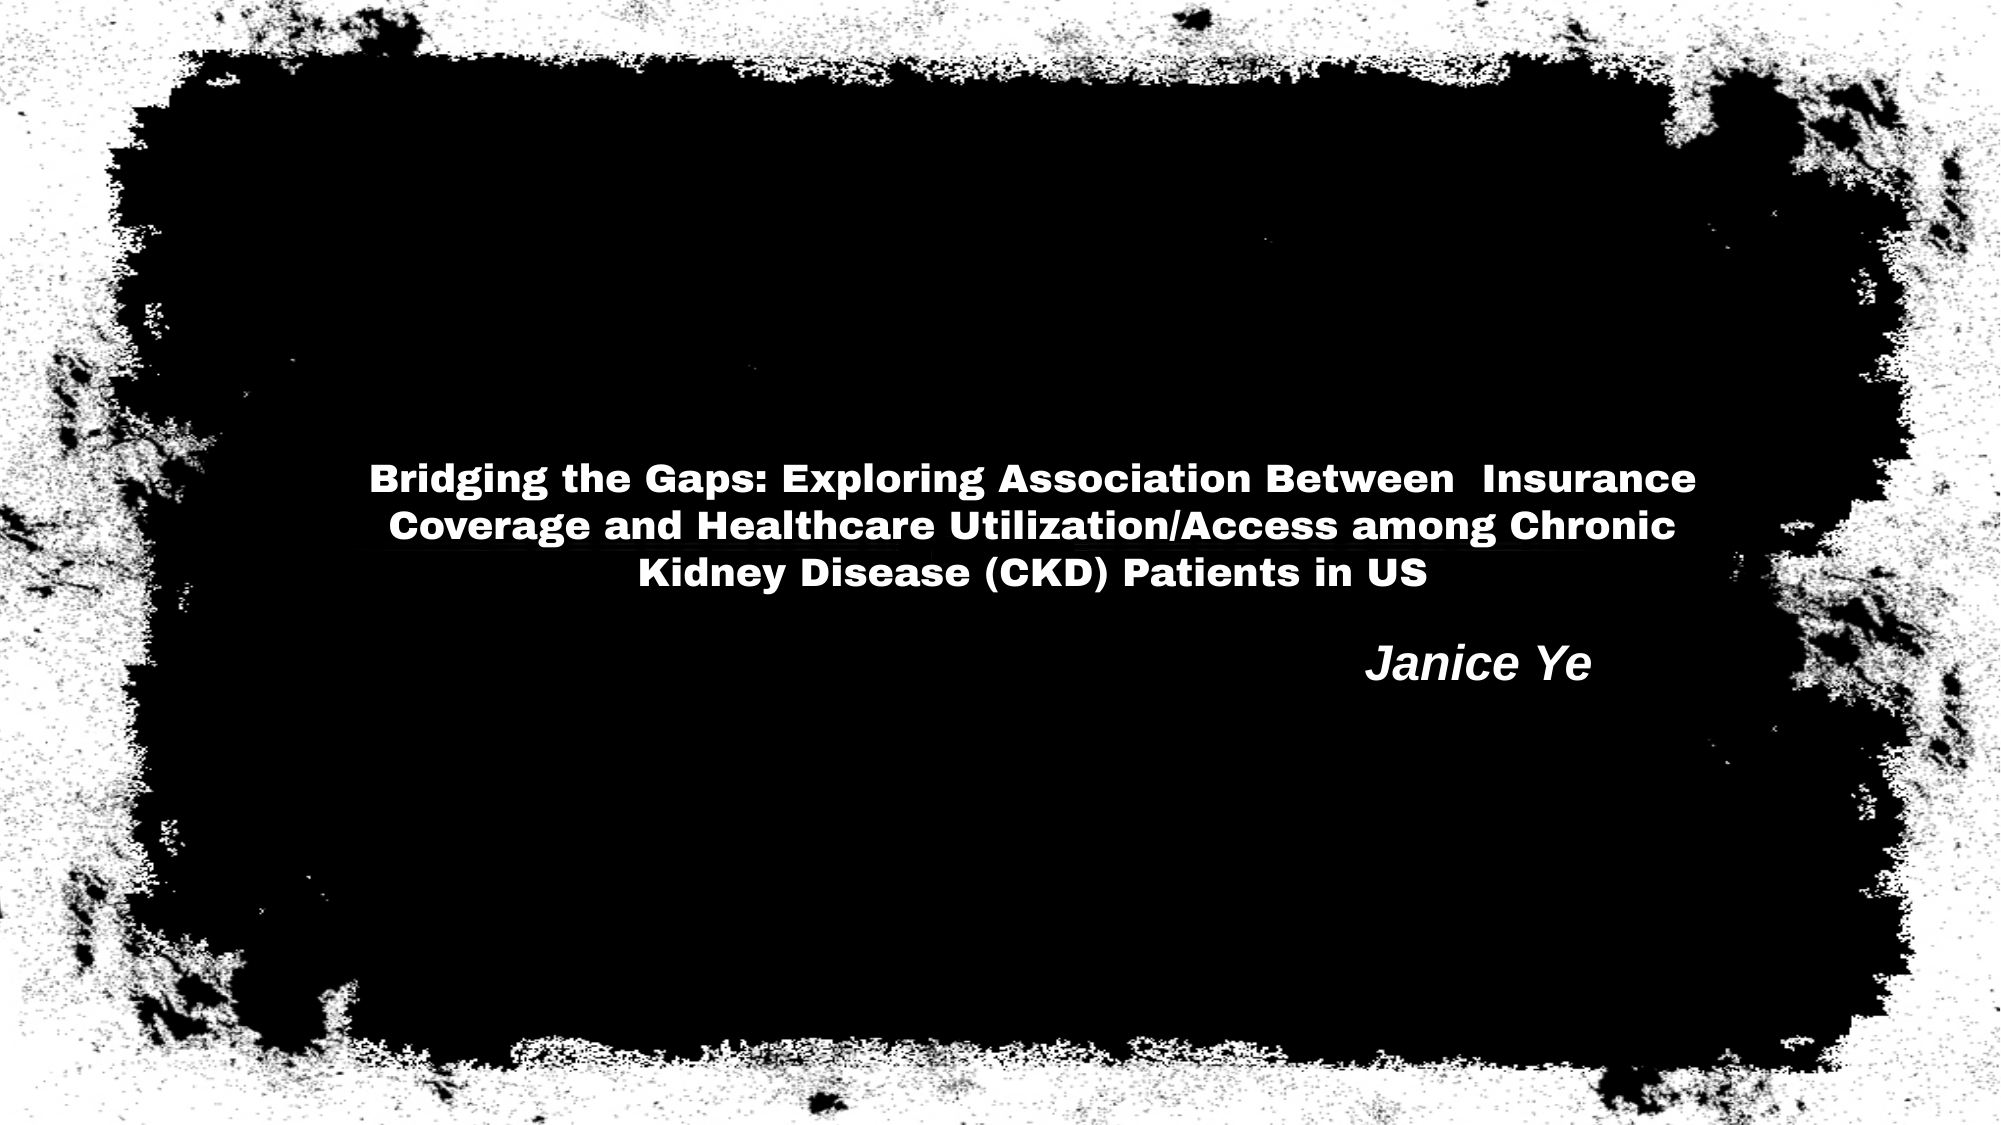

Bridging the Gaps: Exploring Association Between  Insurance Coverage and Healthcare Utilization/Access among Chronic Kidney Disease (CKD) Patients in US

Janice Ye